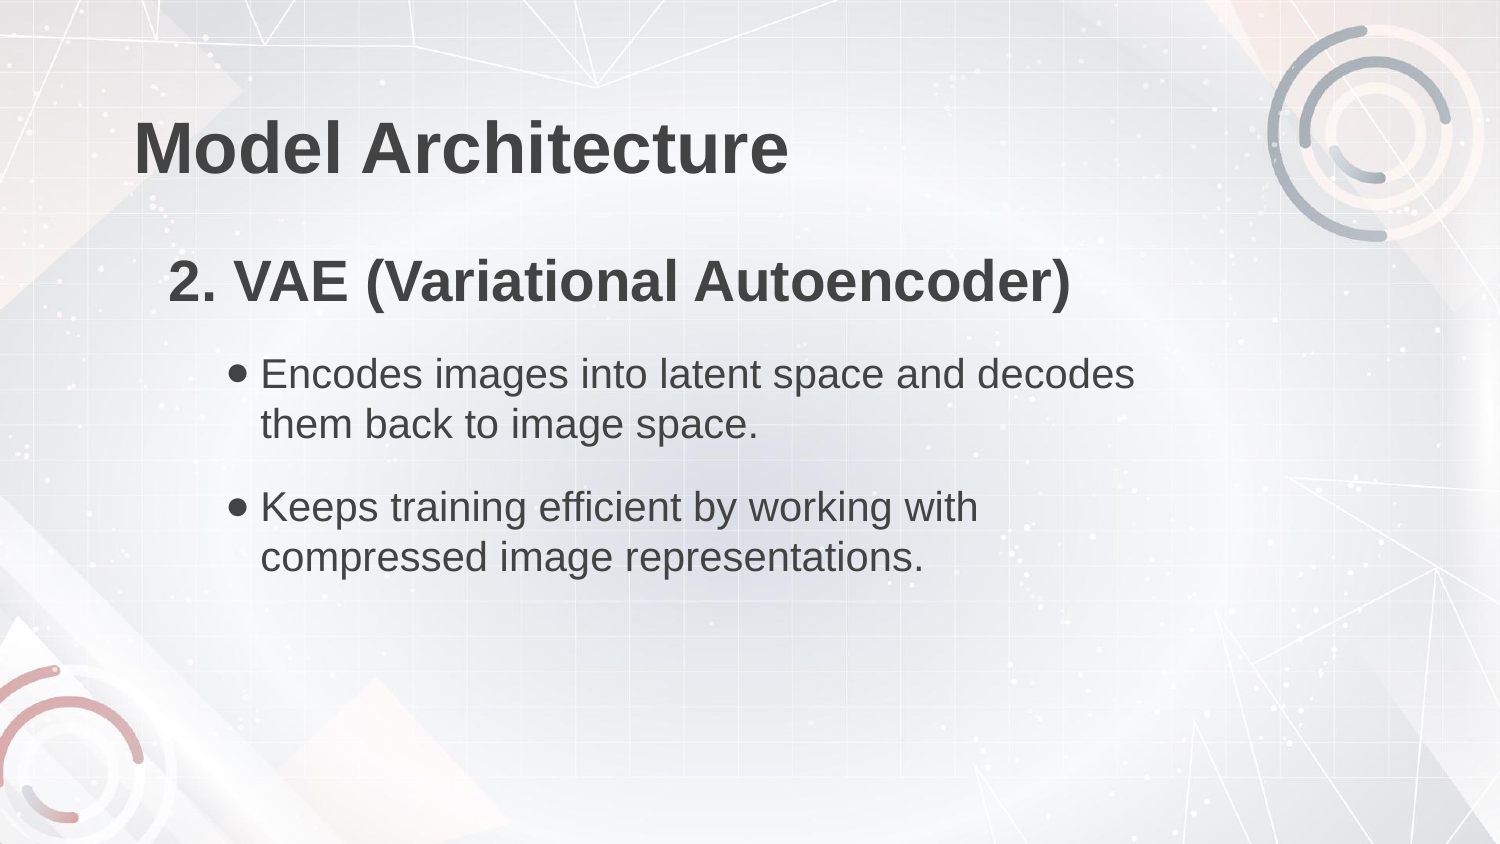

Model Architecture
# 2. VAE (Variational Autoencoder)
Encodes images into latent space and decodes them back to image space.
Keeps training efficient by working with compressed image representations.